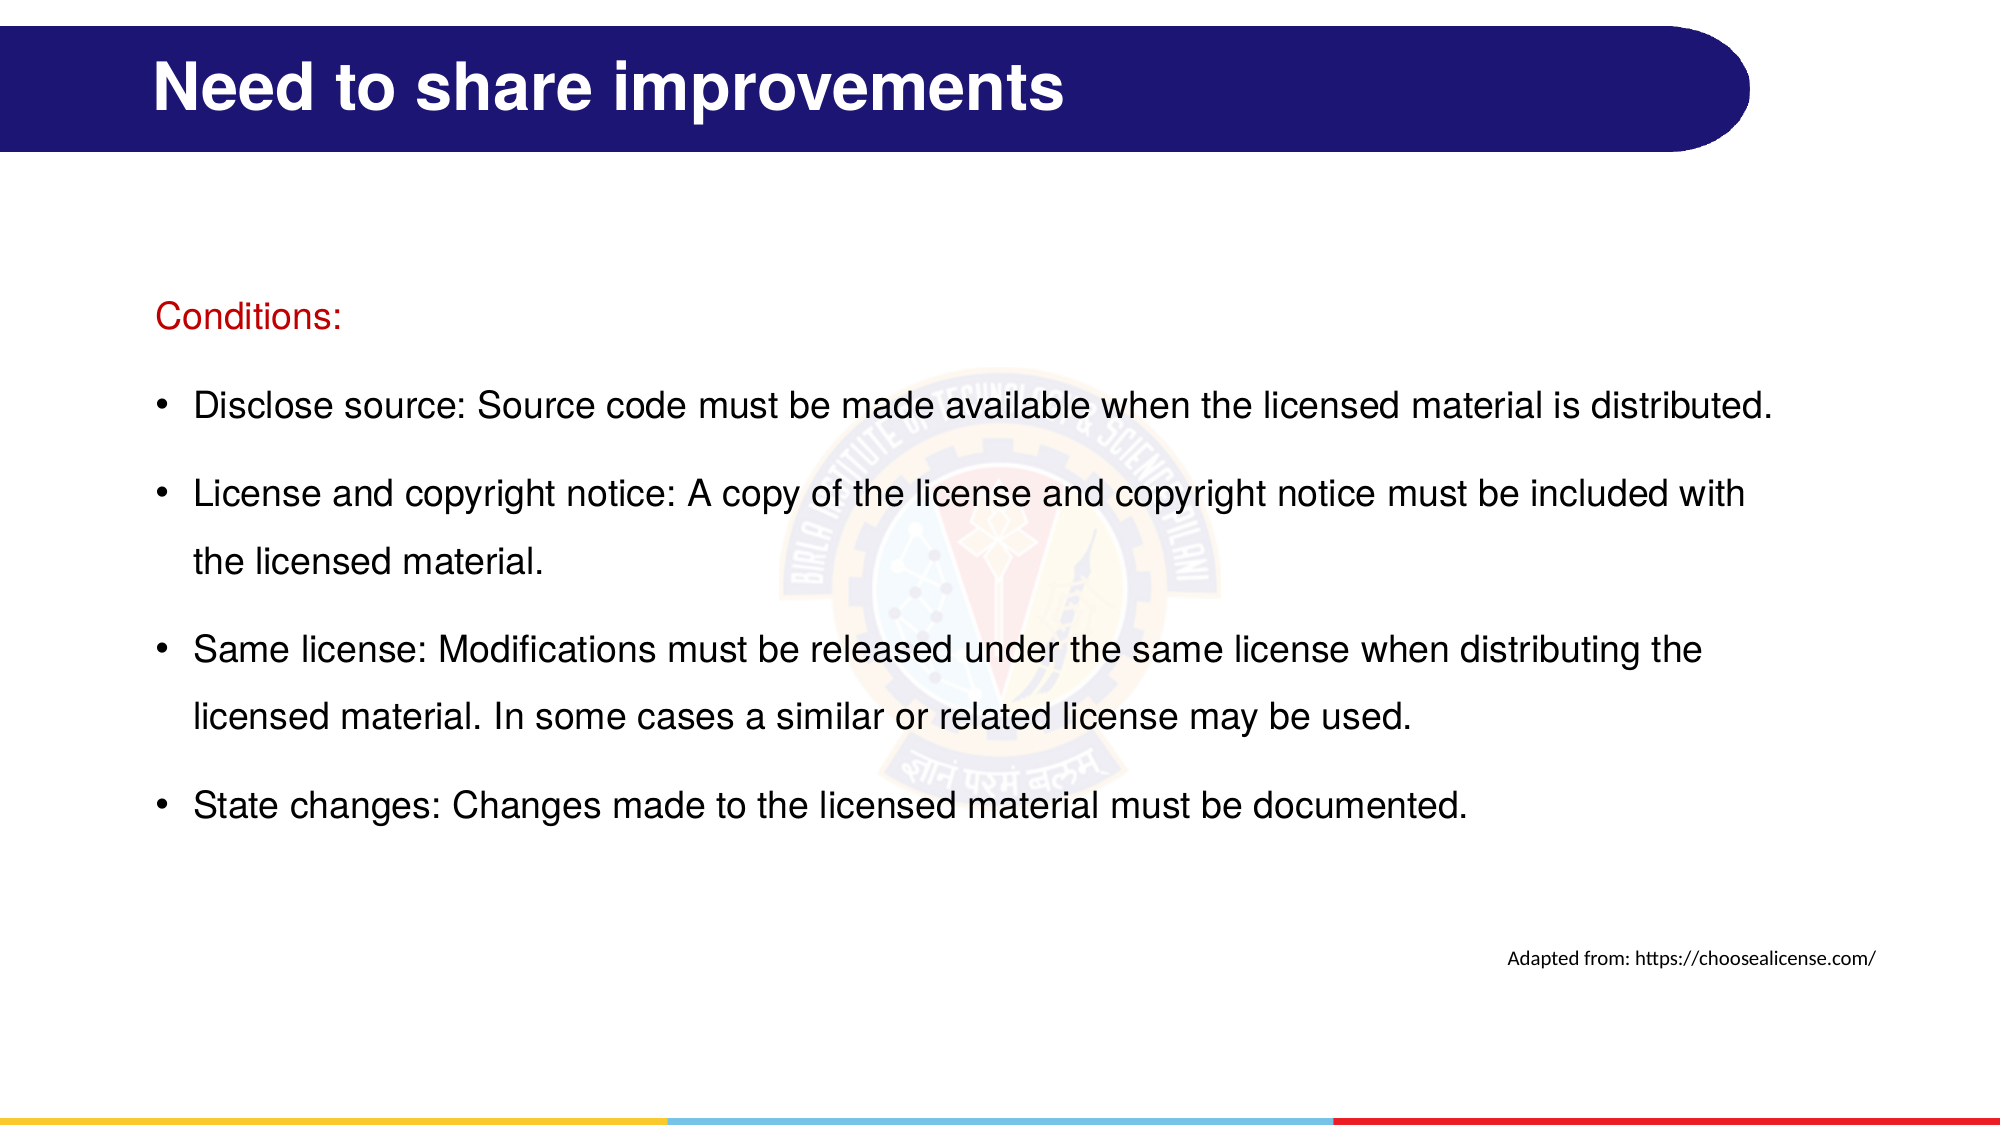

# Need to share improvements

Conditions:
Disclose source: Source code must be made available when the licensed material is distributed.
License and copyright notice: A copy of the license and copyright notice must be included with the licensed material.
Same license: Modifications must be released under the same license when distributing the licensed material. In some cases a similar or related license may be used.
State changes: Changes made to the licensed material must be documented.

Adapted from: https://choosealicense.com/